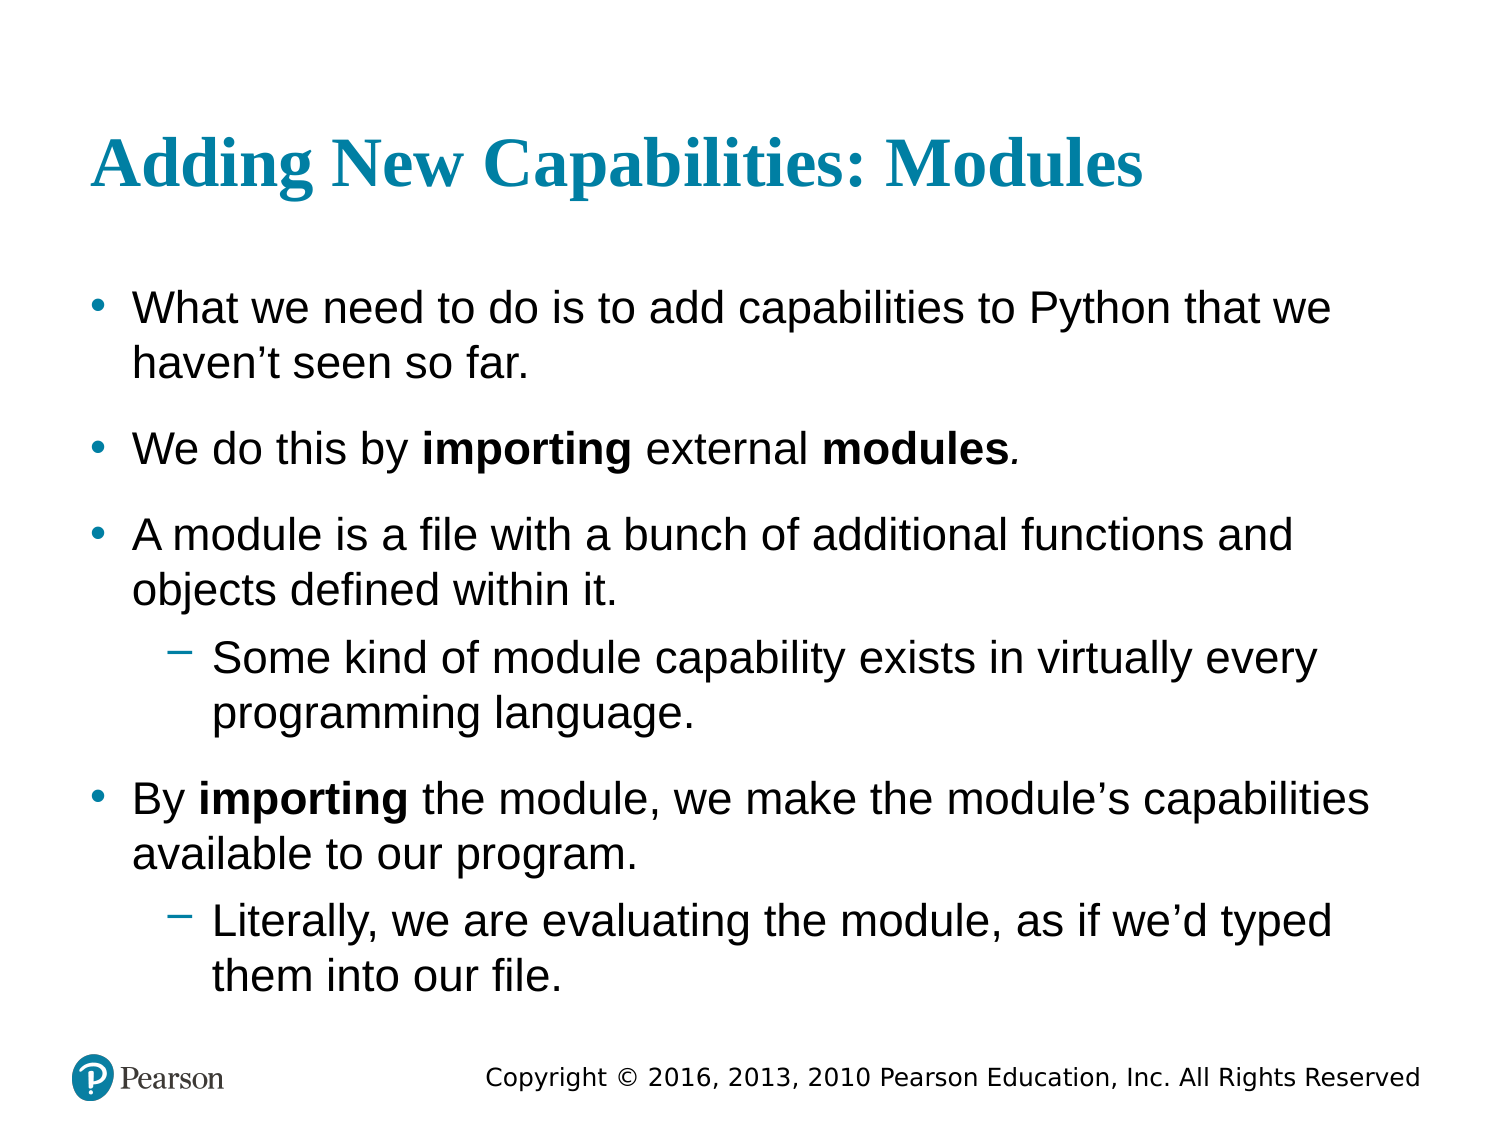

# Adding New Capabilities: Modules
What we need to do is to add capabilities to Python that we haven’t seen so far.
We do this by importing external modules.
A module is a file with a bunch of additional functions and objects defined within it.
Some kind of module capability exists in virtually every programming language.
By importing the module, we make the module’s capabilities available to our program.
Literally, we are evaluating the module, as if we’d typed them into our file.